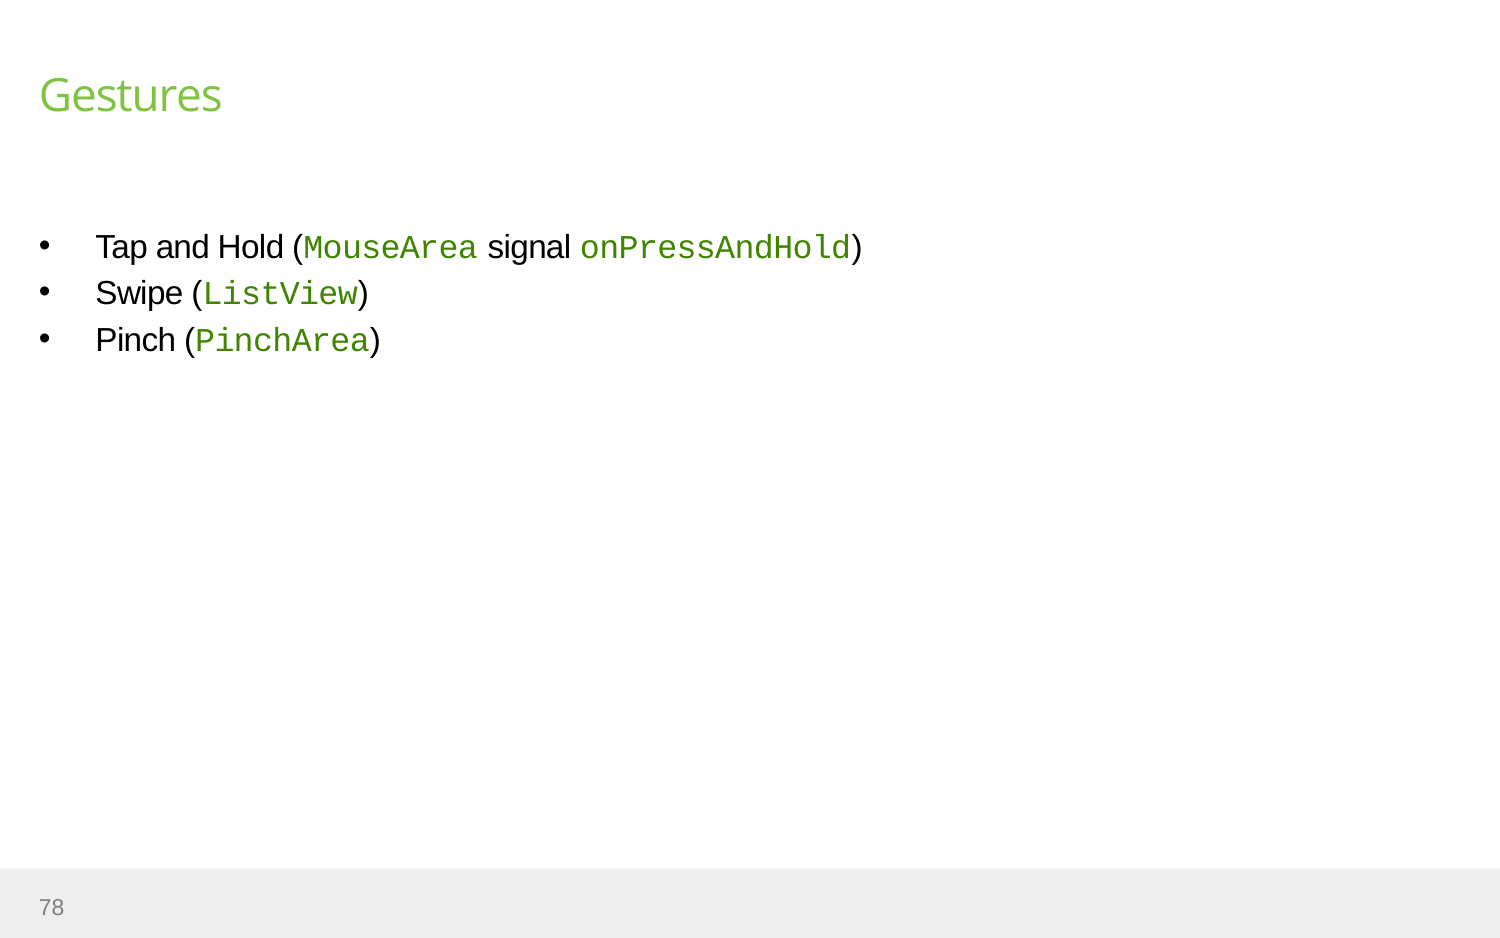

# Gestures
Tap and Hold (MouseArea signal onPressAndHold)
Swipe (ListView)
Pinch (PinchArea)

78